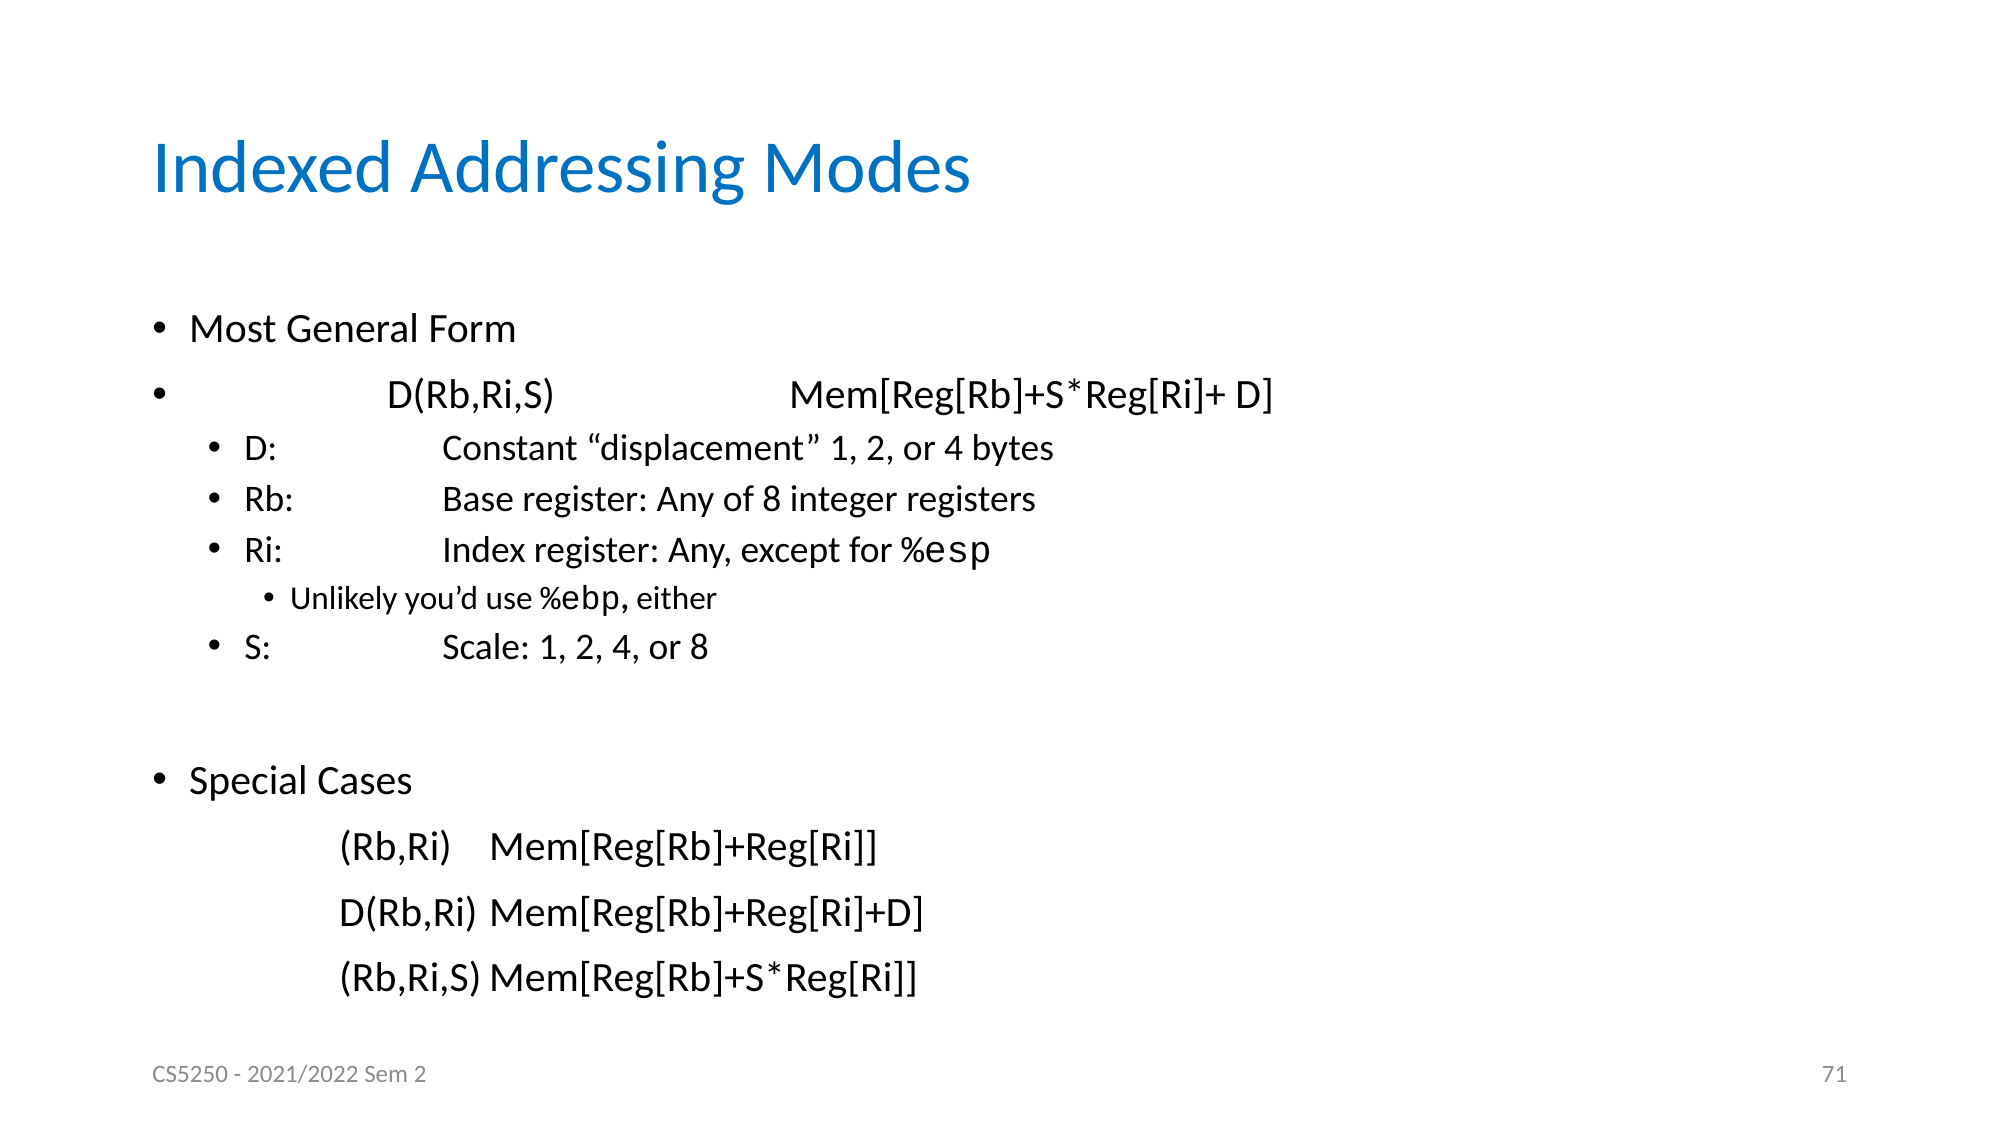

# Indexed Addressing Modes
Most General Form
	D(Rb,Ri,S)	Mem[Reg[Rb]+S*Reg[Ri]+ D]
D: 	Constant “displacement” 1, 2, or 4 bytes
Rb: 	Base register: Any of 8 integer registers
Ri:	Index register: Any, except for %esp
Unlikely you’d use %ebp, either
S: 	Scale: 1, 2, 4, or 8

Special Cases
		(Rb,Ri)	Mem[Reg[Rb]+Reg[Ri]]
		D(Rb,Ri)	Mem[Reg[Rb]+Reg[Ri]+D]
		(Rb,Ri,S)	Mem[Reg[Rb]+S*Reg[Ri]]
CS5250 - 2021/2022 Sem 2
71